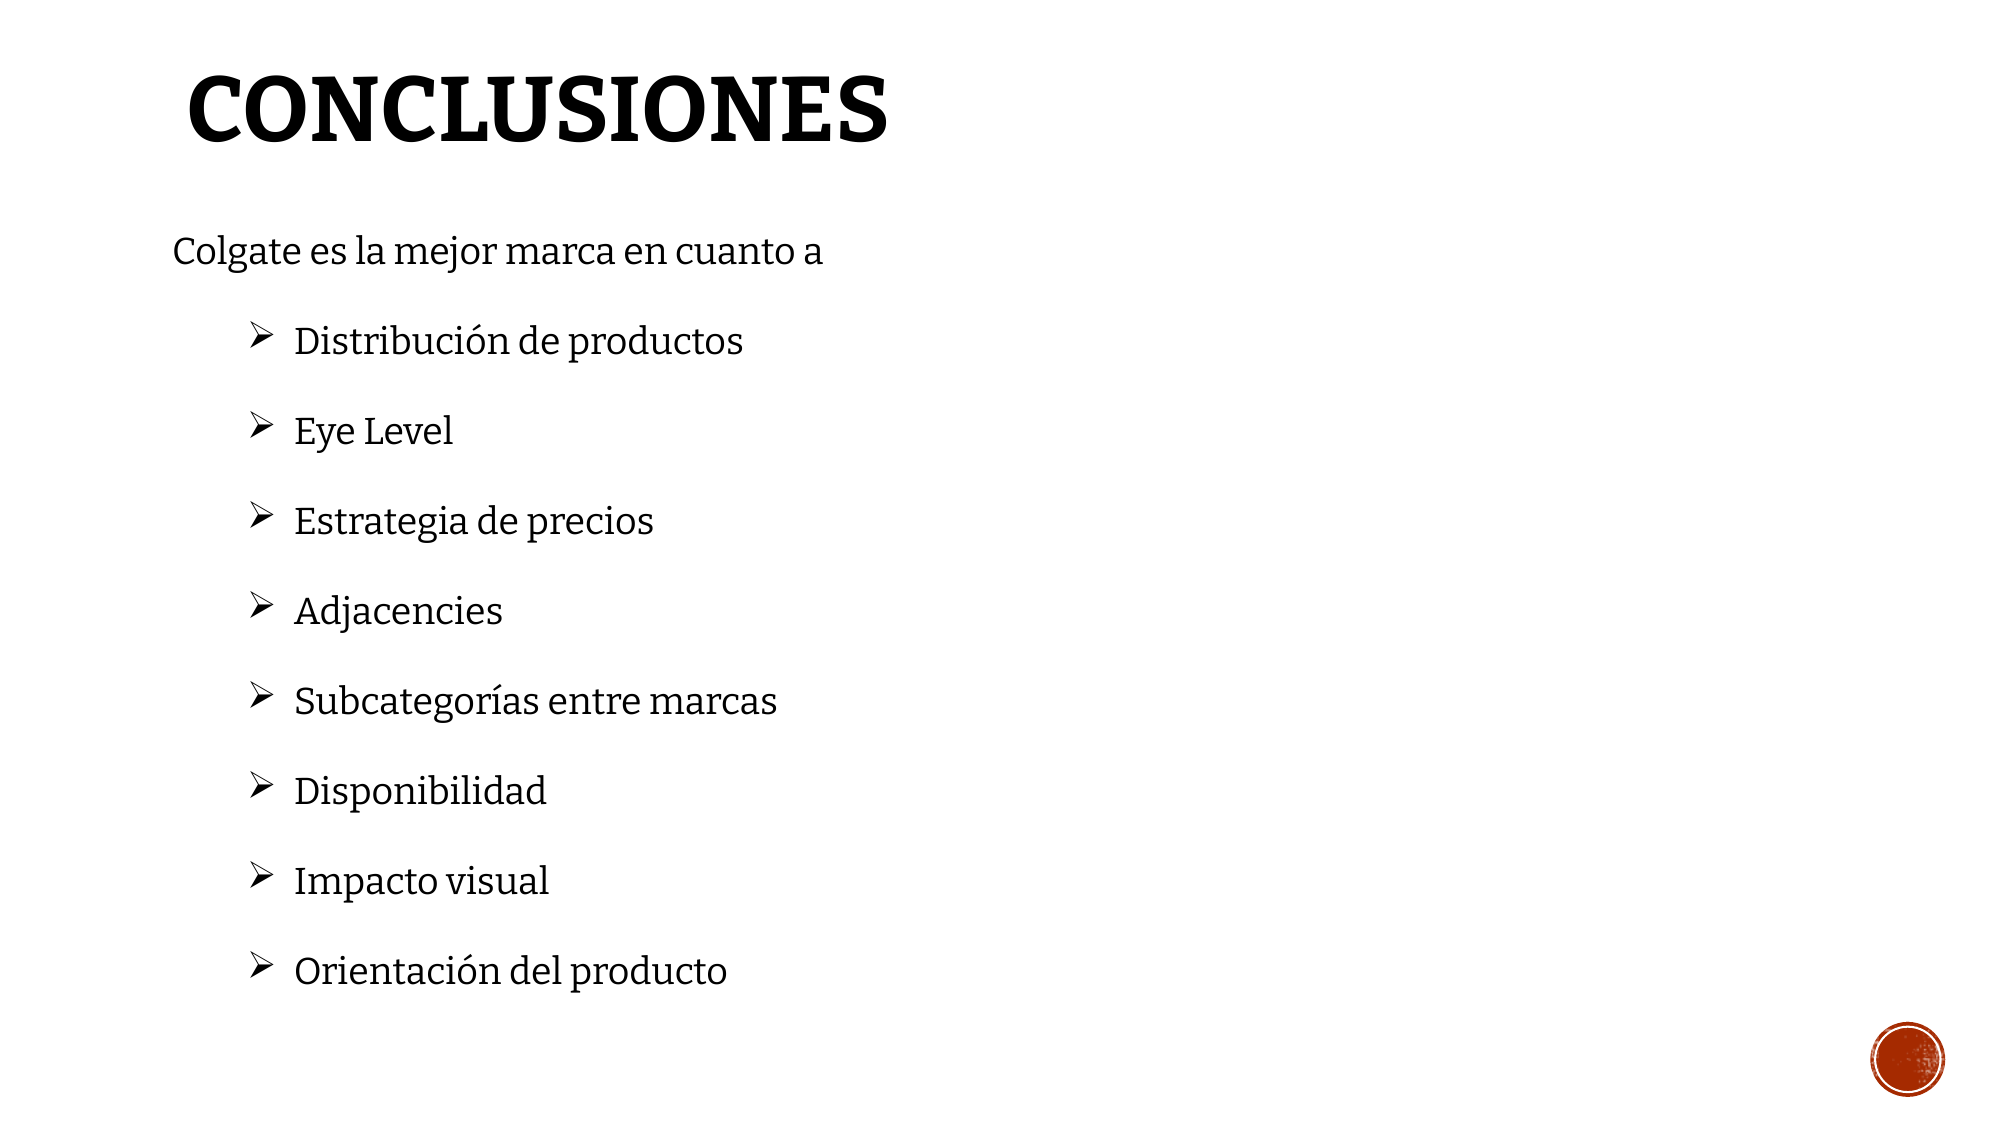

CONCLUSIONES
Colgate es la mejor marca en cuanto a

Distribución de productos

Eye Level

Estrategia de precios

Adjacencies

Subcategorías entre marcas

Disponibilidad

Impacto visual

Orientación del producto